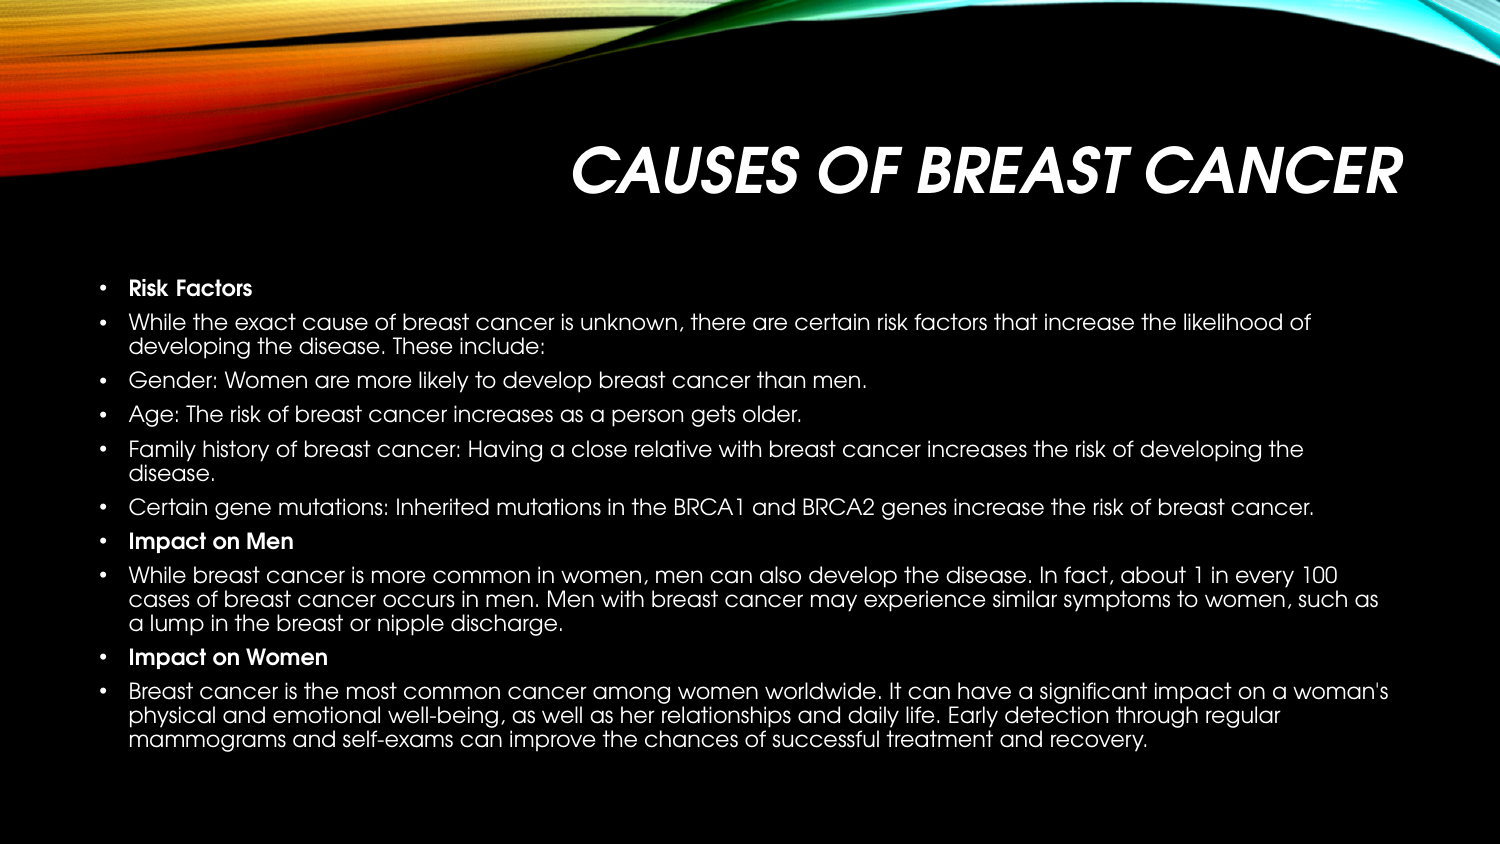

# Causes of Breast Cancer
Risk Factors
While the exact cause of breast cancer is unknown, there are certain risk factors that increase the likelihood of developing the disease. These include:
Gender: Women are more likely to develop breast cancer than men.
Age: The risk of breast cancer increases as a person gets older.
Family history of breast cancer: Having a close relative with breast cancer increases the risk of developing the disease.
Certain gene mutations: Inherited mutations in the BRCA1 and BRCA2 genes increase the risk of breast cancer.
Impact on Men
While breast cancer is more common in women, men can also develop the disease. In fact, about 1 in every 100 cases of breast cancer occurs in men. Men with breast cancer may experience similar symptoms to women, such as a lump in the breast or nipple discharge.
Impact on Women
Breast cancer is the most common cancer among women worldwide. It can have a significant impact on a woman's physical and emotional well-being, as well as her relationships and daily life. Early detection through regular mammograms and self-exams can improve the chances of successful treatment and recovery.